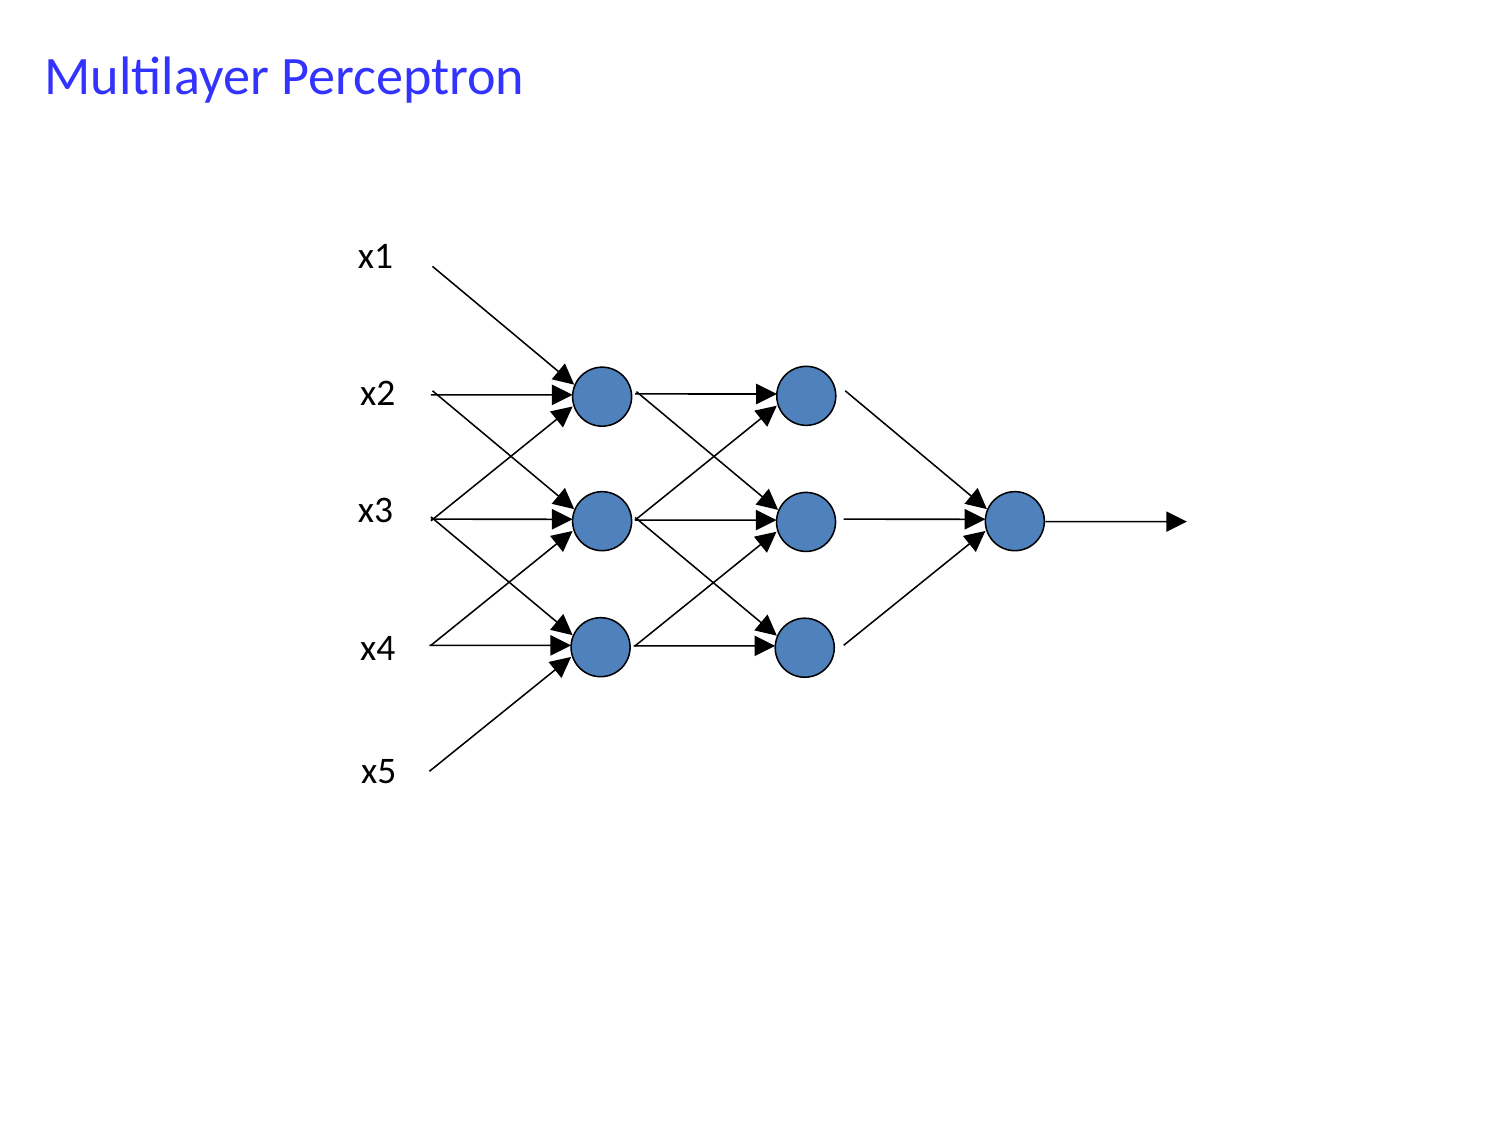

Multilayer Perceptron
x1

x2

x3

x4

x5